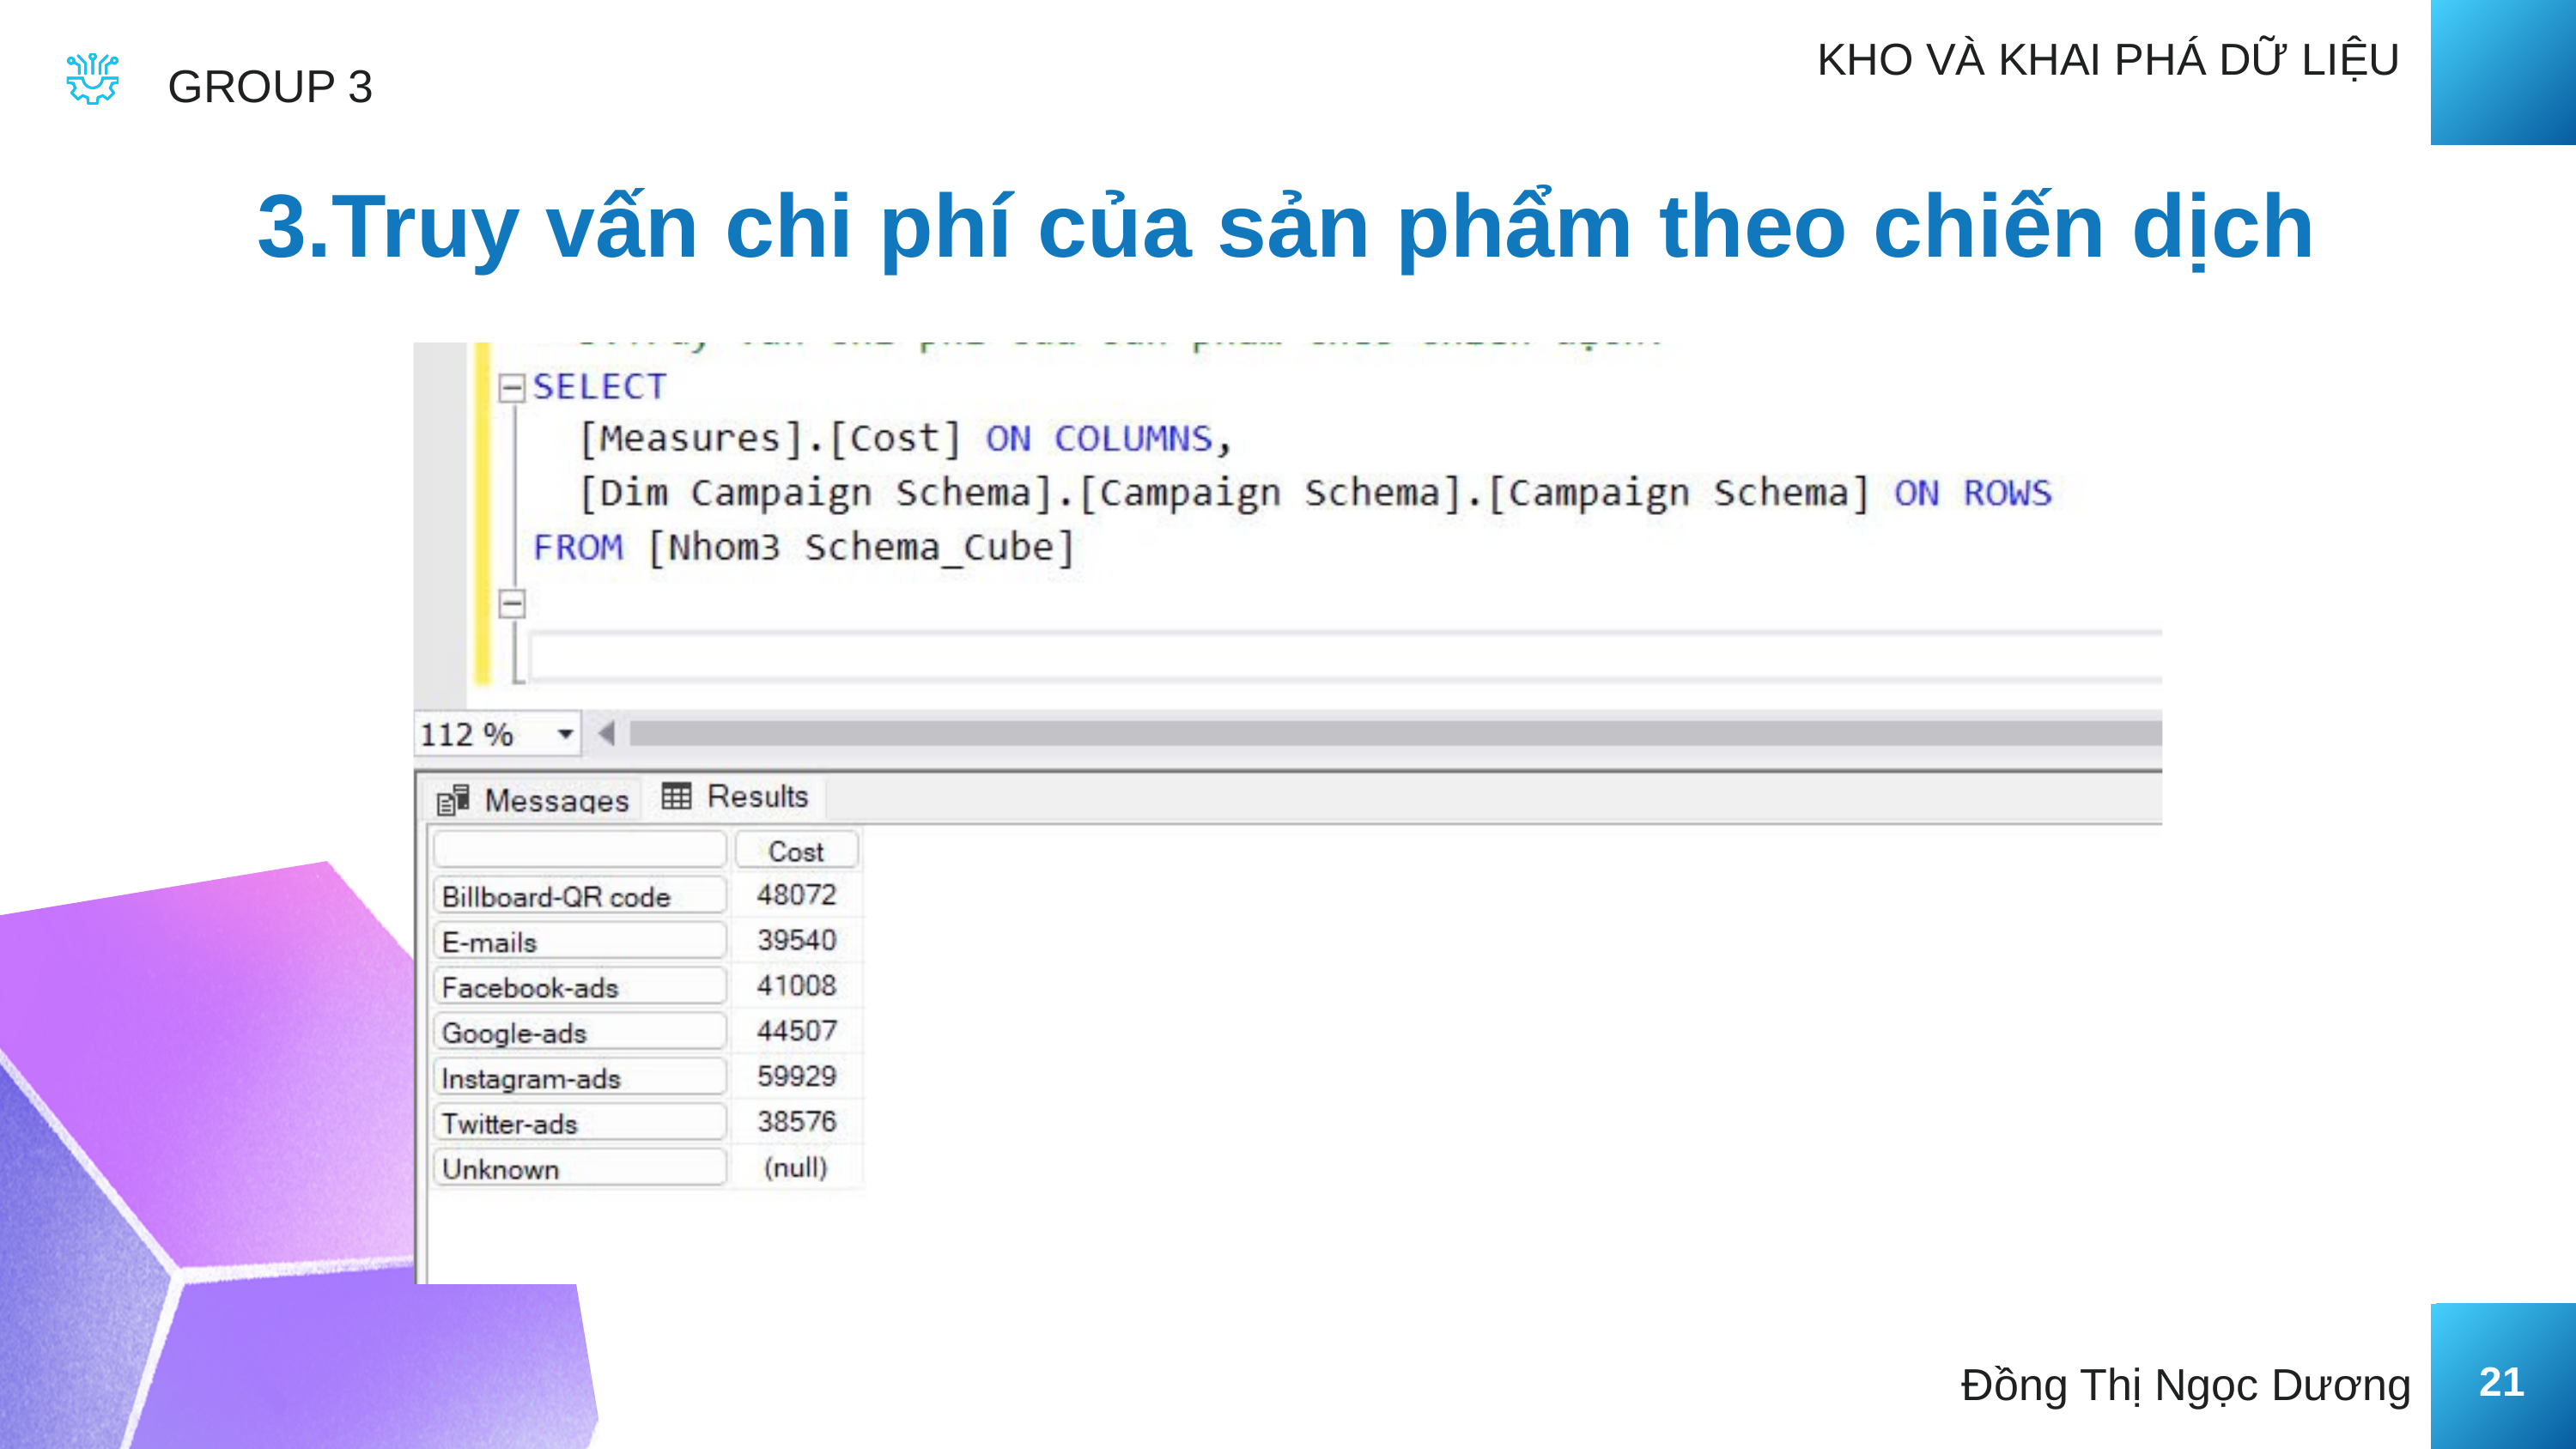

KHO VÀ KHAI PHÁ DỮ LIỆU
GROUP 3

3.Truy vấn chi phí của sản phẩm theo chiến dịch

Đồng Thị Ngọc Dương
21